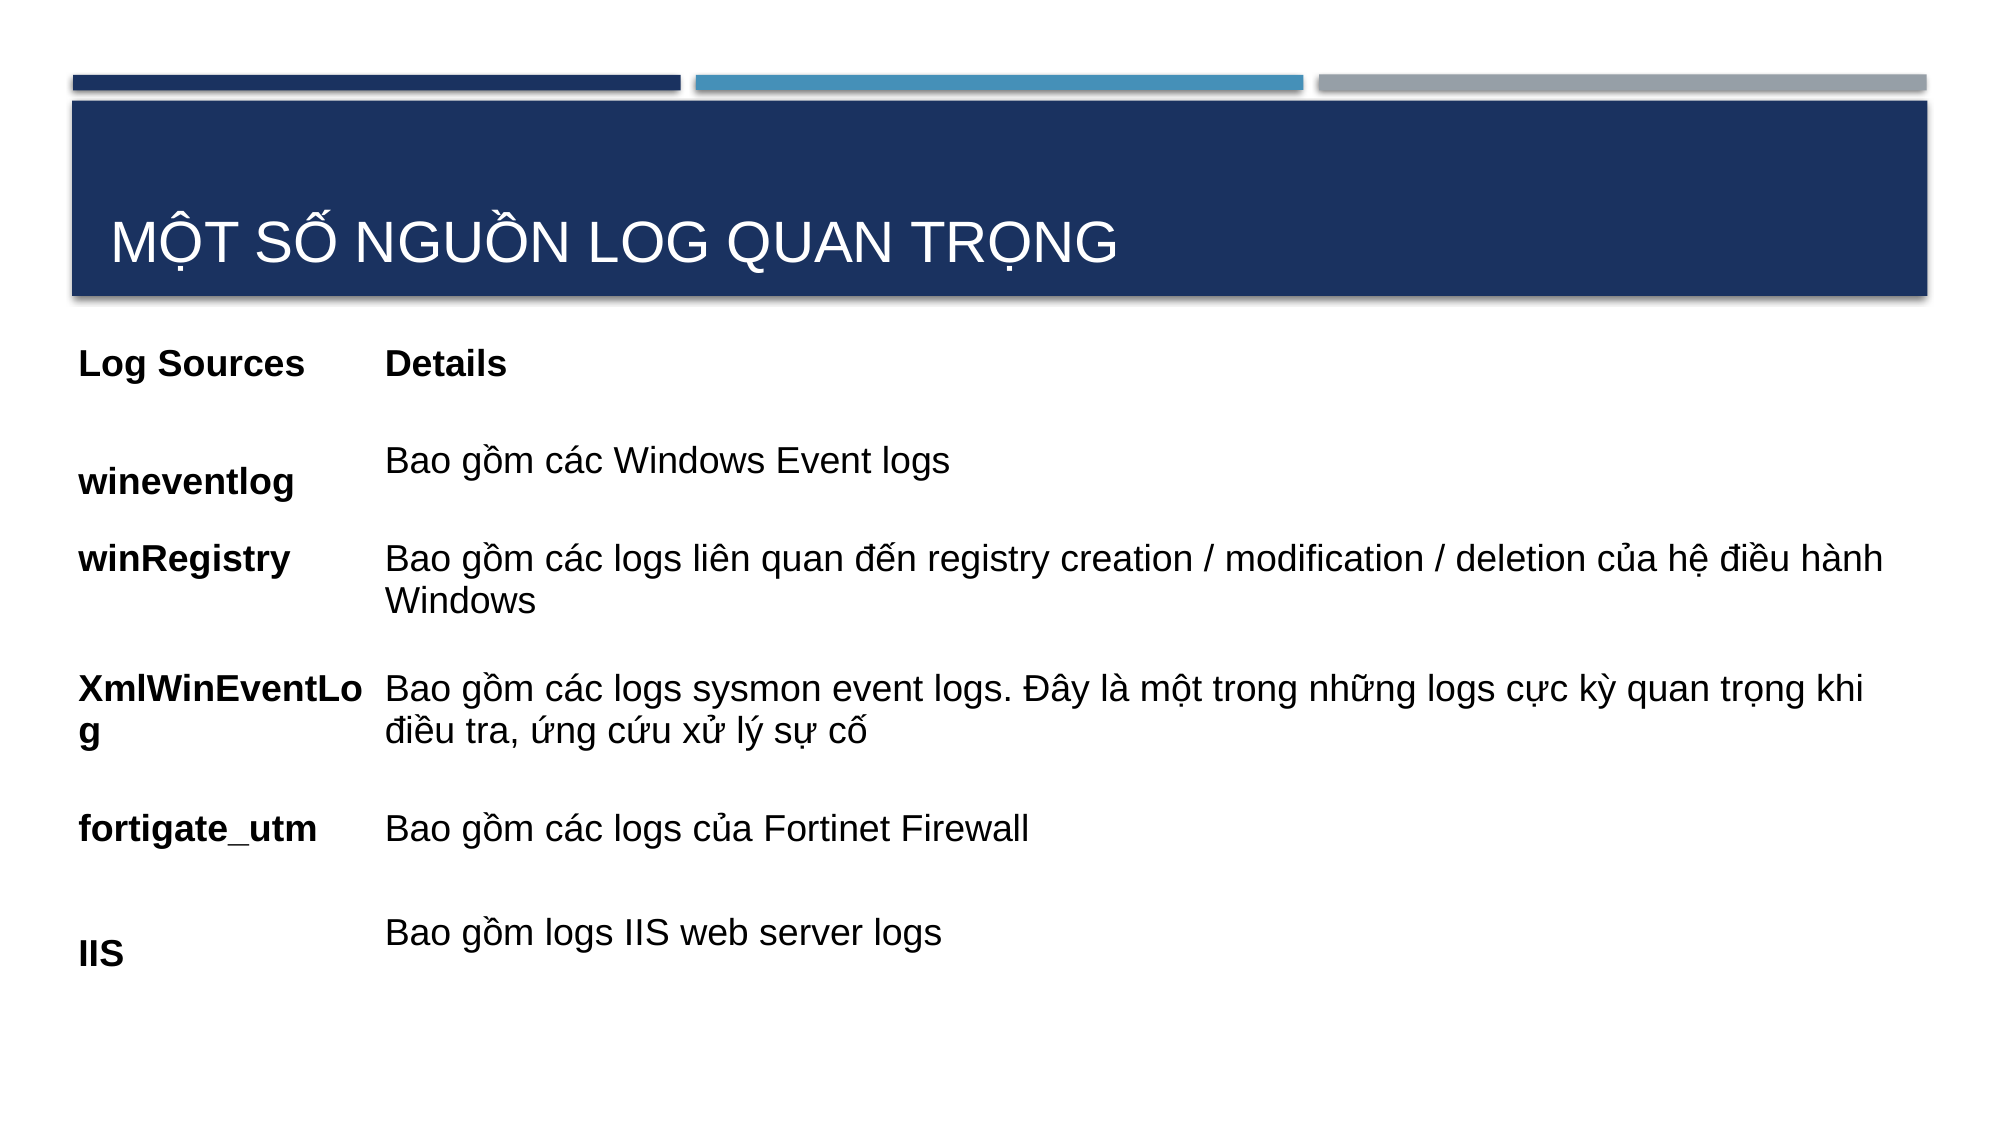

# MỘT SỐ NGUỒN LOG QUAN TRỌNG
| Log Sources | Details |
| --- | --- |
| wineventlog | Bao gồm các Windows Event logs |
| winRegistry | Bao gồm các logs liên quan đến registry creation / modification / deletion của hệ điều hành Windows |
| XmlWinEventLog | Bao gồm các logs sysmon event logs. Đây là một trong những logs cực kỳ quan trọng khi điều tra, ứng cứu xử lý sự cố |
| fortigate\_utm | Bao gồm các logs của Fortinet Firewall |
| IIS | Bao gồm logs IIS web server logs |